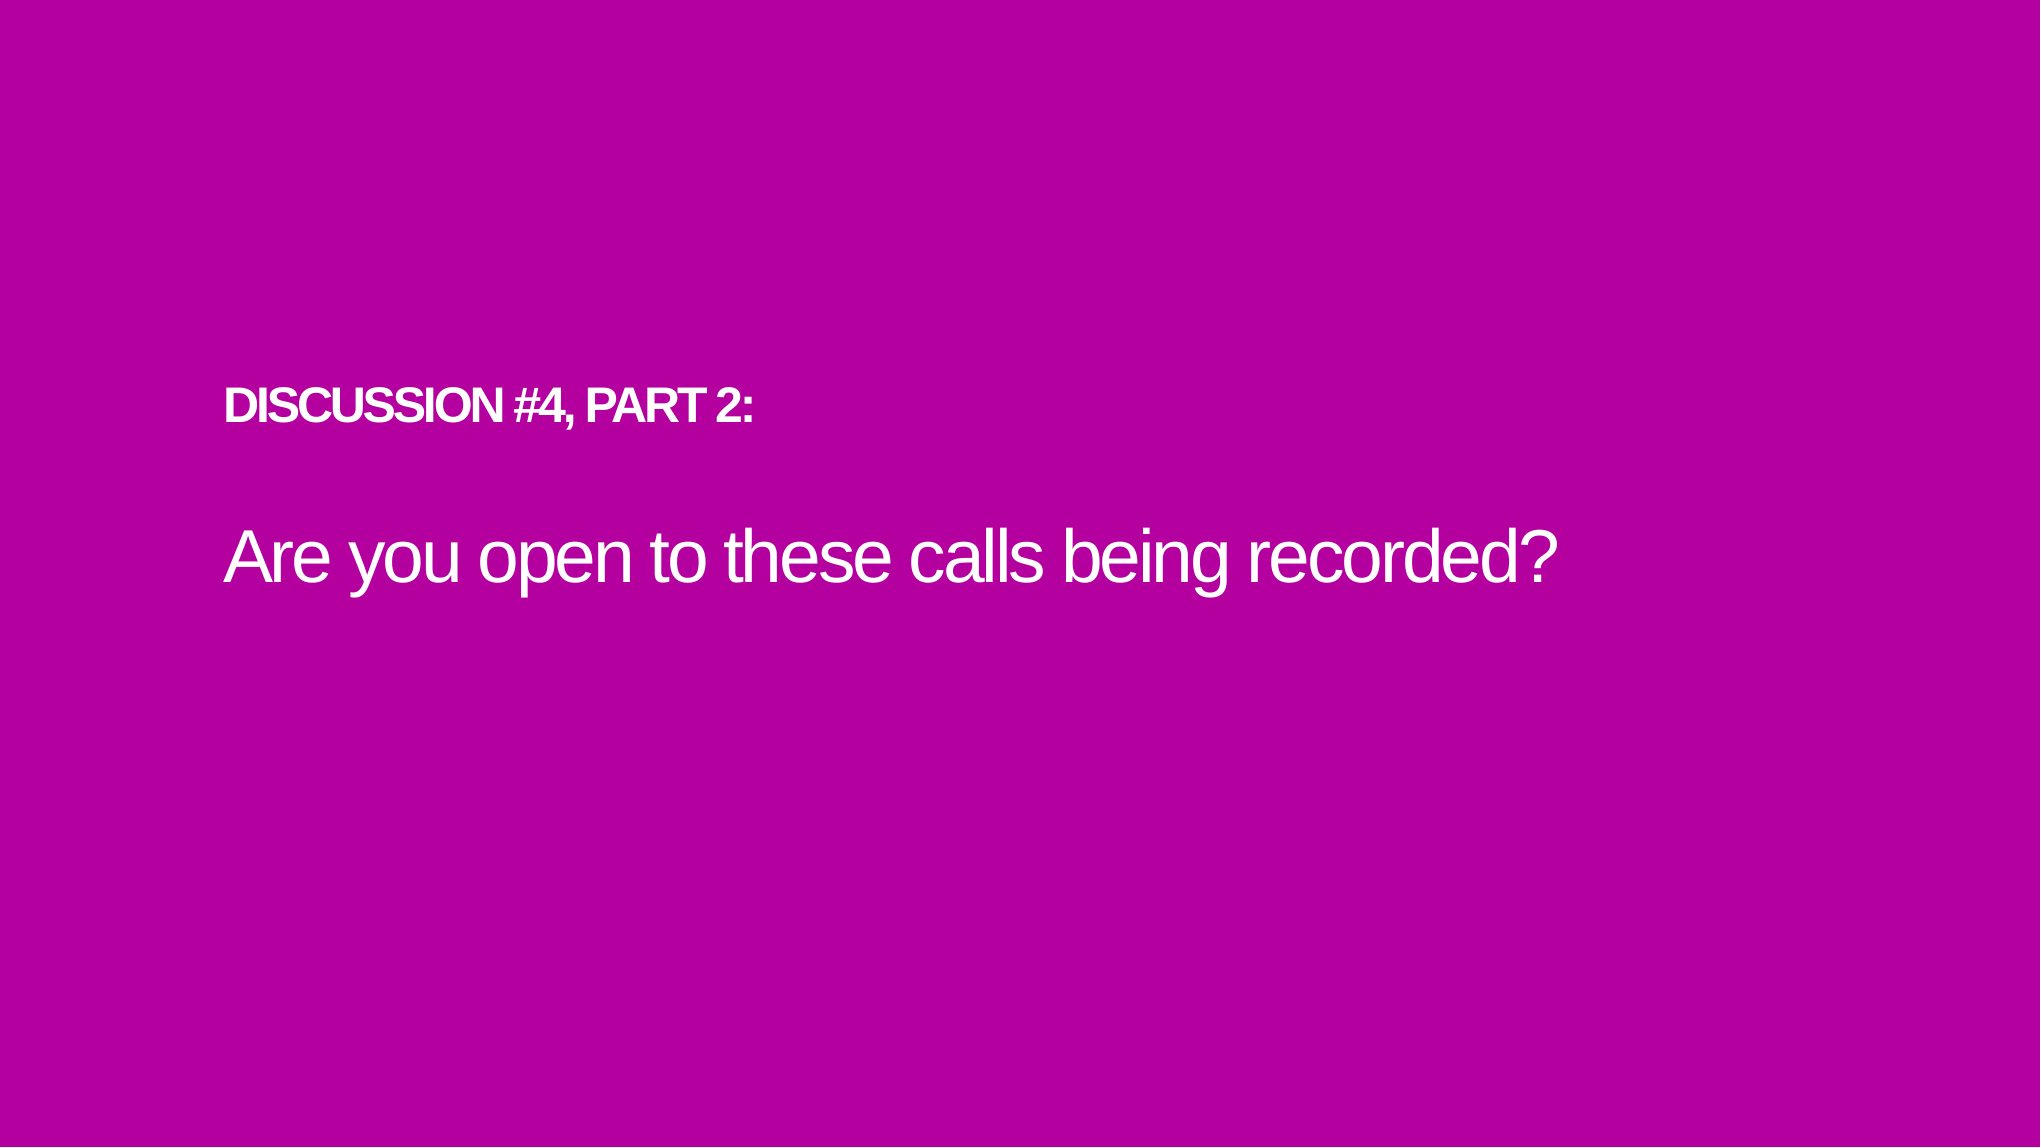

# DISCUSSION #4, PART 2:
Are you open to these calls being recorded?